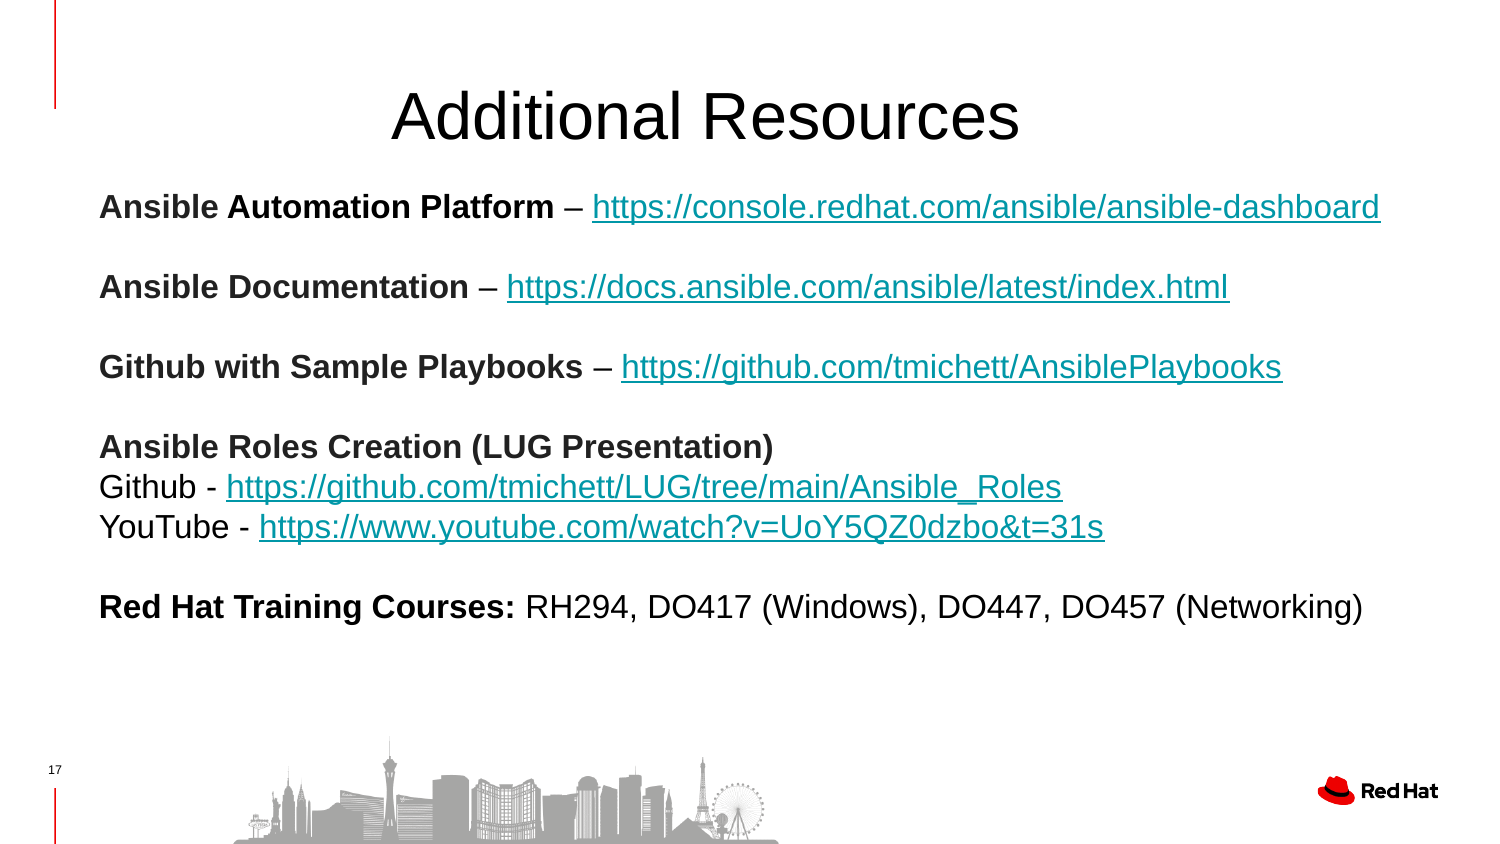

# Additional Resources
Ansible Automation Platform – https://console.redhat.com/ansible/ansible-dashboard

Ansible Documentation – https://docs.ansible.com/ansible/latest/index.html

Github with Sample Playbooks – https://github.com/tmichett/AnsiblePlaybooks

Ansible Roles Creation (LUG Presentation)
Github - https://github.com/tmichett/LUG/tree/main/Ansible_Roles
YouTube - https://www.youtube.com/watch?v=UoY5QZ0dzbo&t=31s

Red Hat Training Courses: RH294, DO417 (Windows), DO447, DO457 (Networking)

17